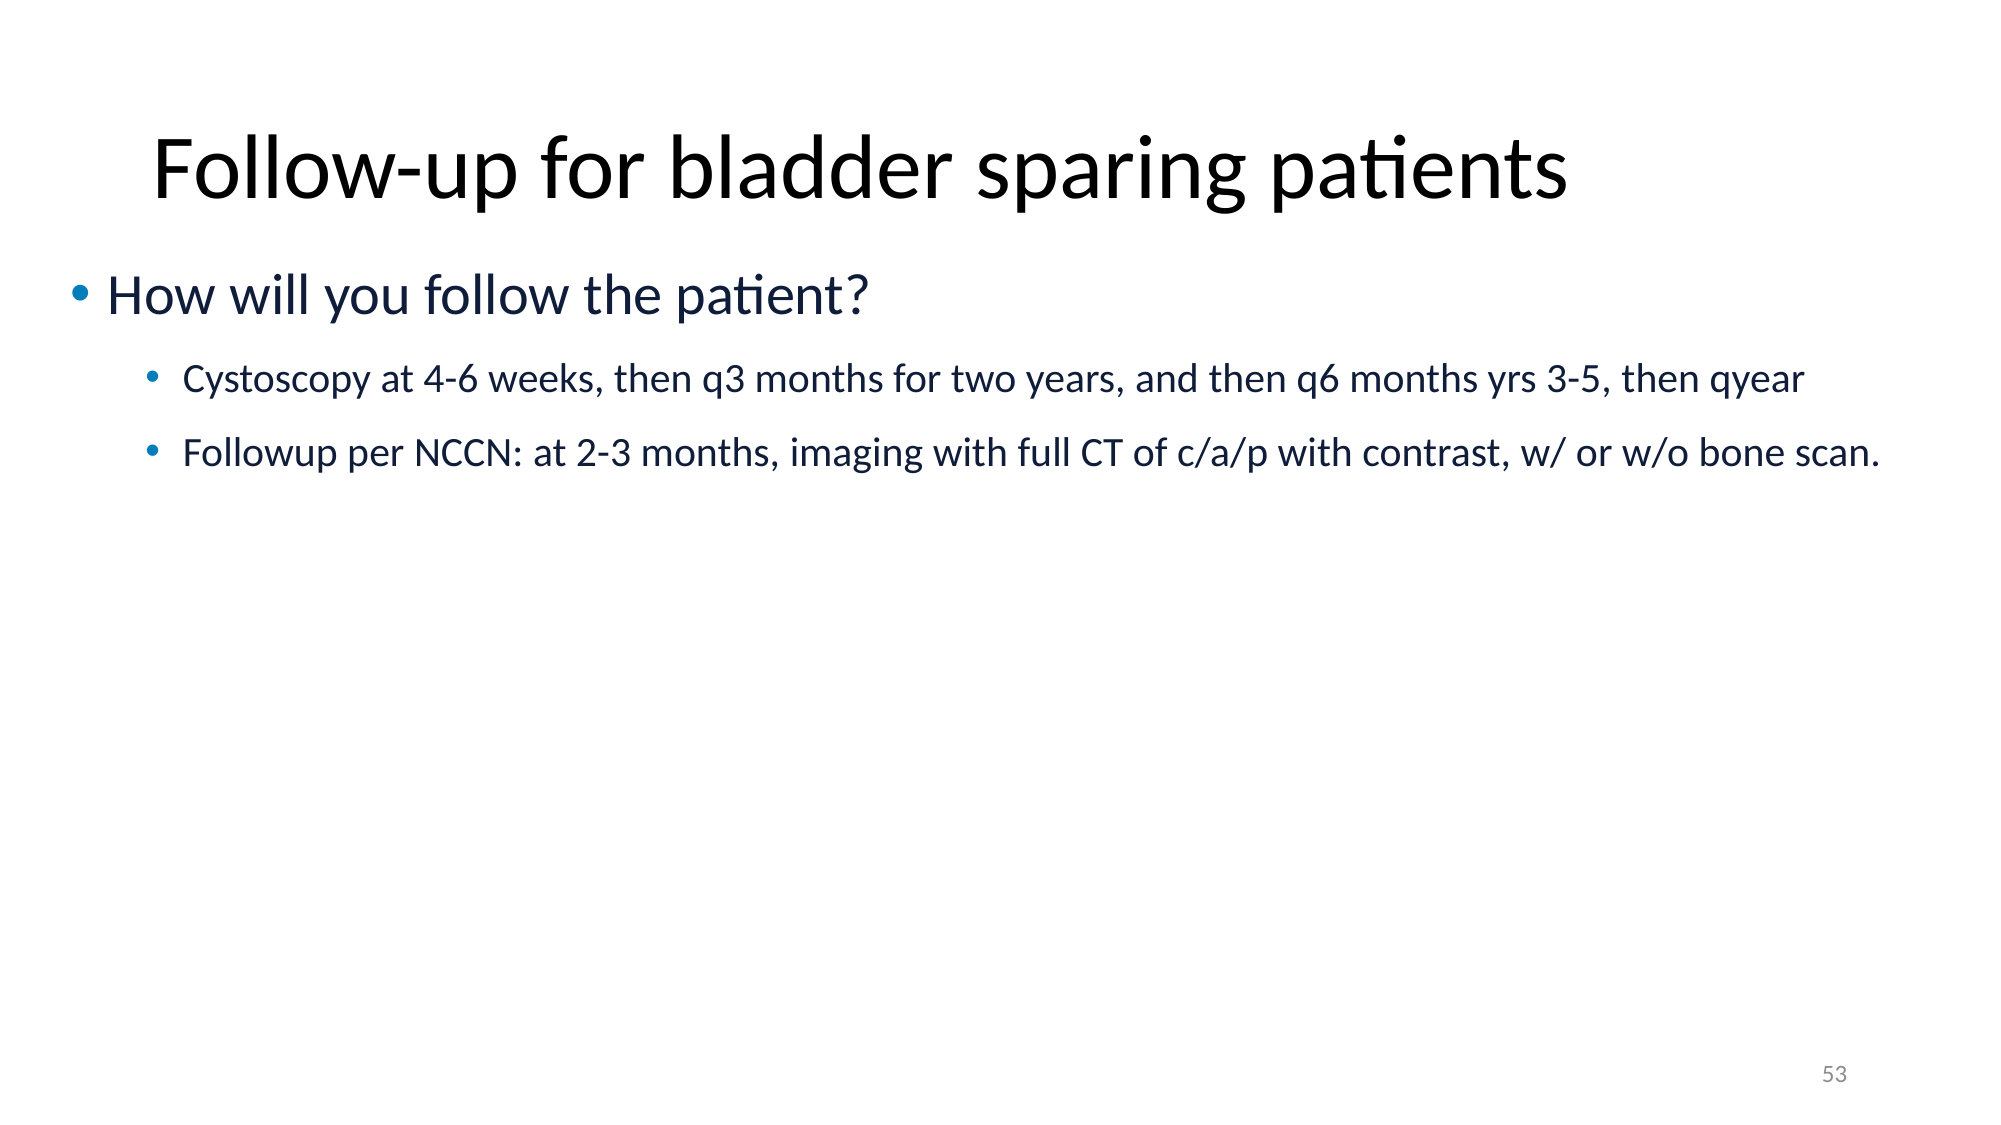

# Follow-up for bladder sparing patients
How will you follow the patient?
Cystoscopy at 4-6 weeks, then q3 months for two years, and then q6 months yrs 3-5, then qyear
Followup per NCCN: at 2-3 months, imaging with full CT of c/a/p with contrast, w/ or w/o bone scan.

53